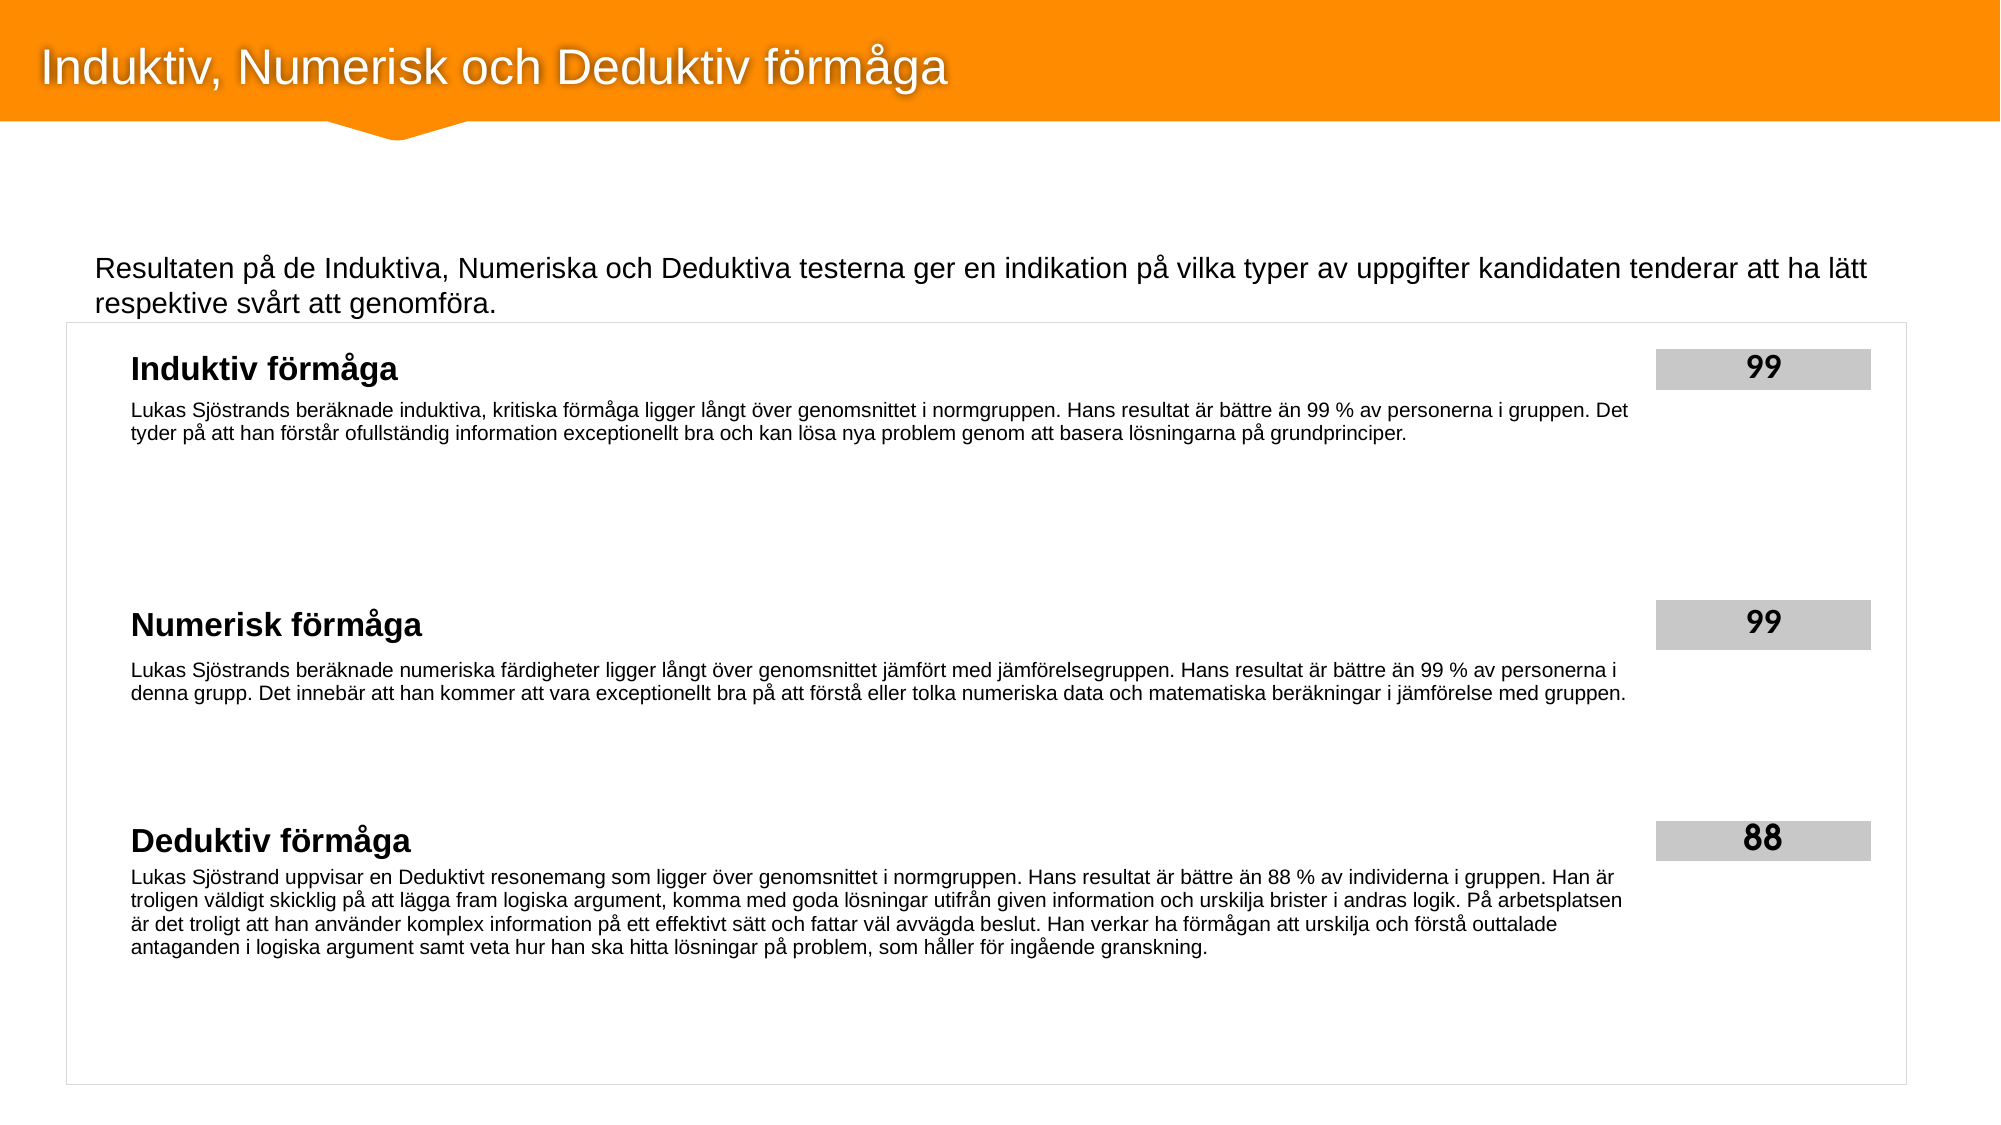

# Induktiv, Numerisk och Deduktiv förmåga
Resultaten på de Induktiva, Numeriska och Deduktiva testerna ger en indikation på vilka typer av uppgifter kandidaten tenderar att ha lätt respektive svårt att genomföra.

| Induktiv förmåga | 99 |
| --- | --- |
| Lukas Sjöstrands beräknade induktiva, kritiska förmåga ligger långt över genomsnittet i normgruppen. Hans resultat är bättre än 99 % av personerna i gruppen. Det tyder på att han förstår ofullständig information exceptionellt bra och kan lösa nya problem genom att basera lösningarna på grundprinciper. |  |
| Numerisk förmåga | 99 |
| --- | --- |
| Lukas Sjöstrands beräknade numeriska färdigheter ligger långt över genomsnittet jämfört med jämförelsegruppen. Hans resultat är bättre än 99 % av personerna i denna grupp. Det innebär att han kommer att vara exceptionellt bra på att förstå eller tolka numeriska data och matematiska beräkningar i jämförelse med gruppen. |  |
| Deduktiv förmåga | 88 |
| --- | --- |
| Lukas Sjöstrand uppvisar en Deduktivt resonemang som ligger över genomsnittet i normgruppen. Hans resultat är bättre än 88 % av individerna i gruppen. Han är troligen väldigt skicklig på att lägga fram logiska argument, komma med goda lösningar utifrån given information och urskilja brister i andras logik. På arbetsplatsen är det troligt att han använder komplex information på ett effektivt sätt och fattar väl avvägda beslut. Han verkar ha förmågan att urskilja och förstå outtalade antaganden i logiska argument samt veta hur han ska hitta lösningar på problem, som håller för ingående granskning. |  |